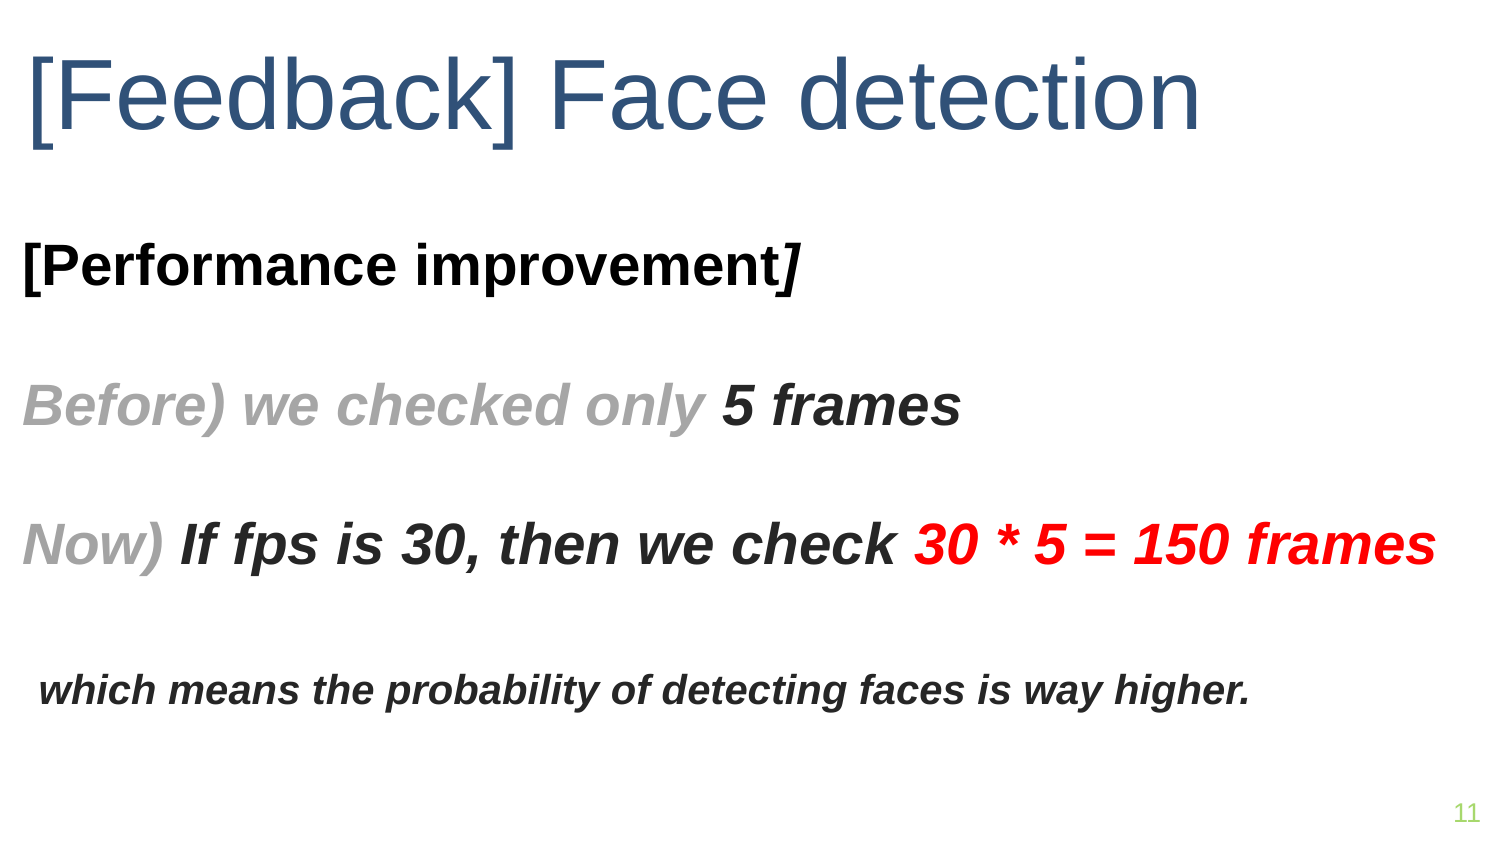

[Feedback] Face detection
[Performance improvement]
Before) we checked only 5 frames
Now) If fps is 30, then we check 30 * 5 = 150 frames
 which means the probability of detecting faces is way higher.
11